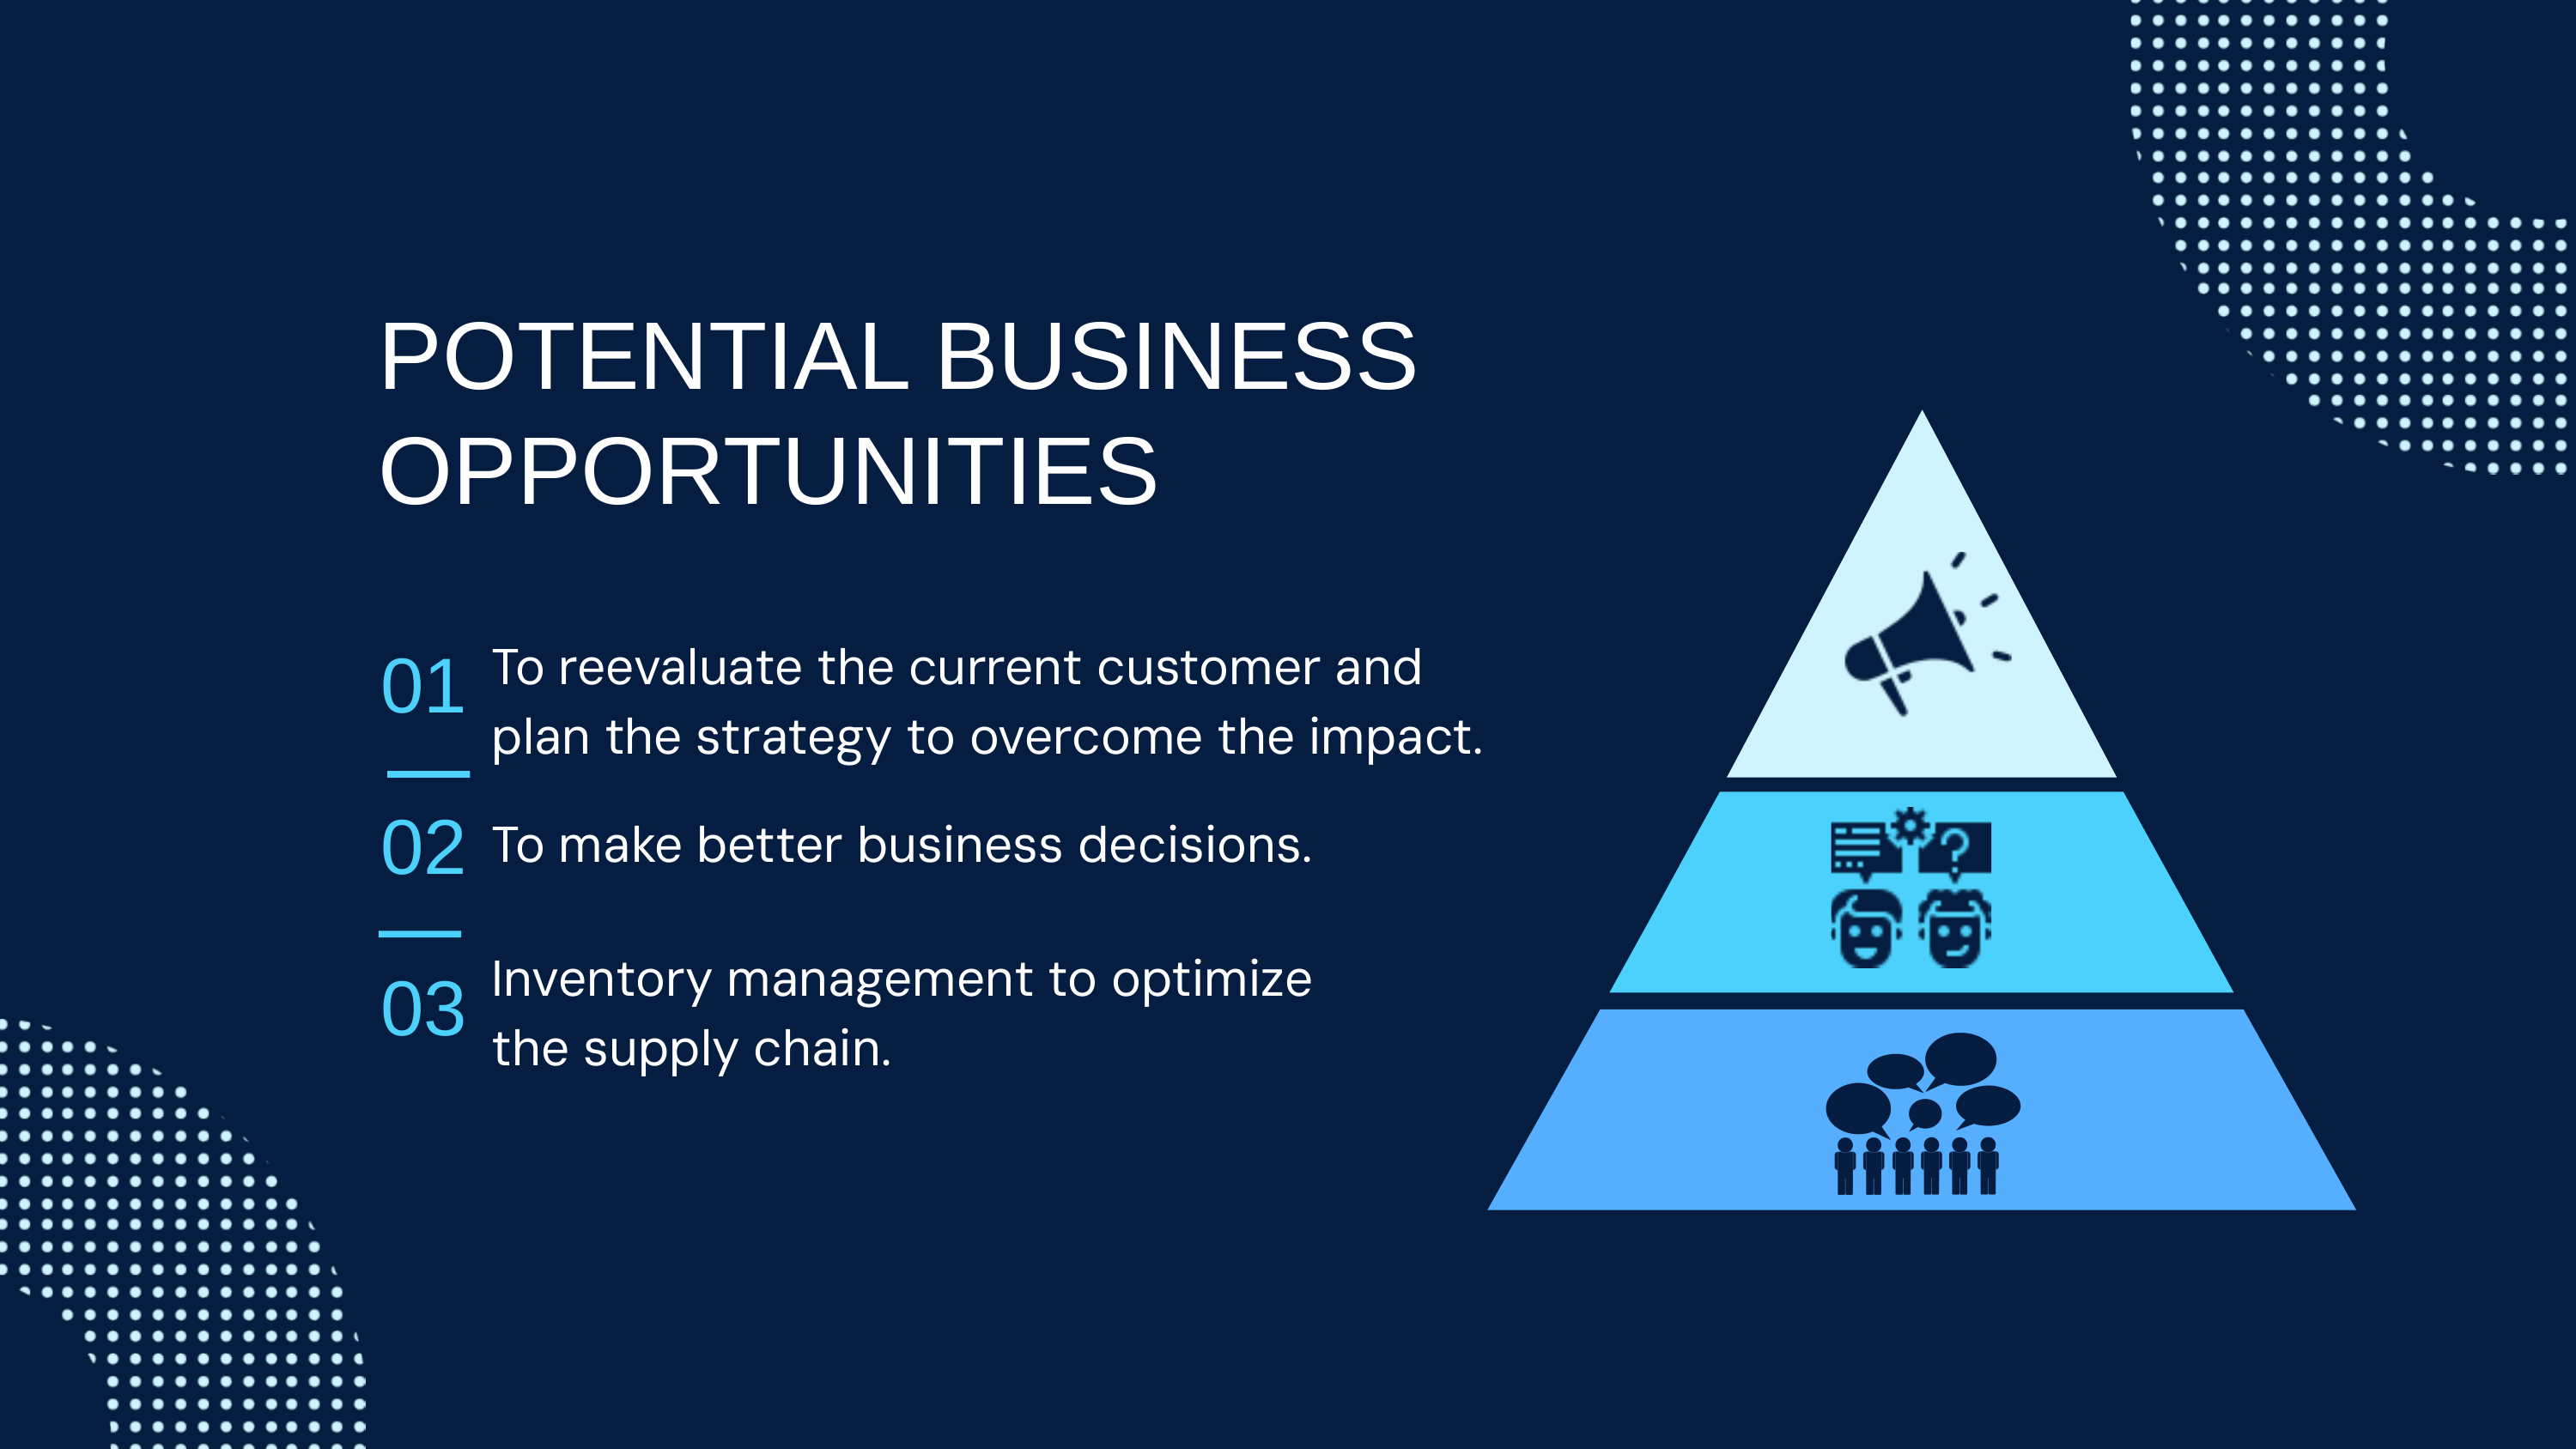

POTENTIAL BUSINESS OPPORTUNITIES

01
To reevaluate the current customer and plan the strategy to overcome the impact.

02

To make better business decisions.

Inventory management to optimize the supply chain.
03